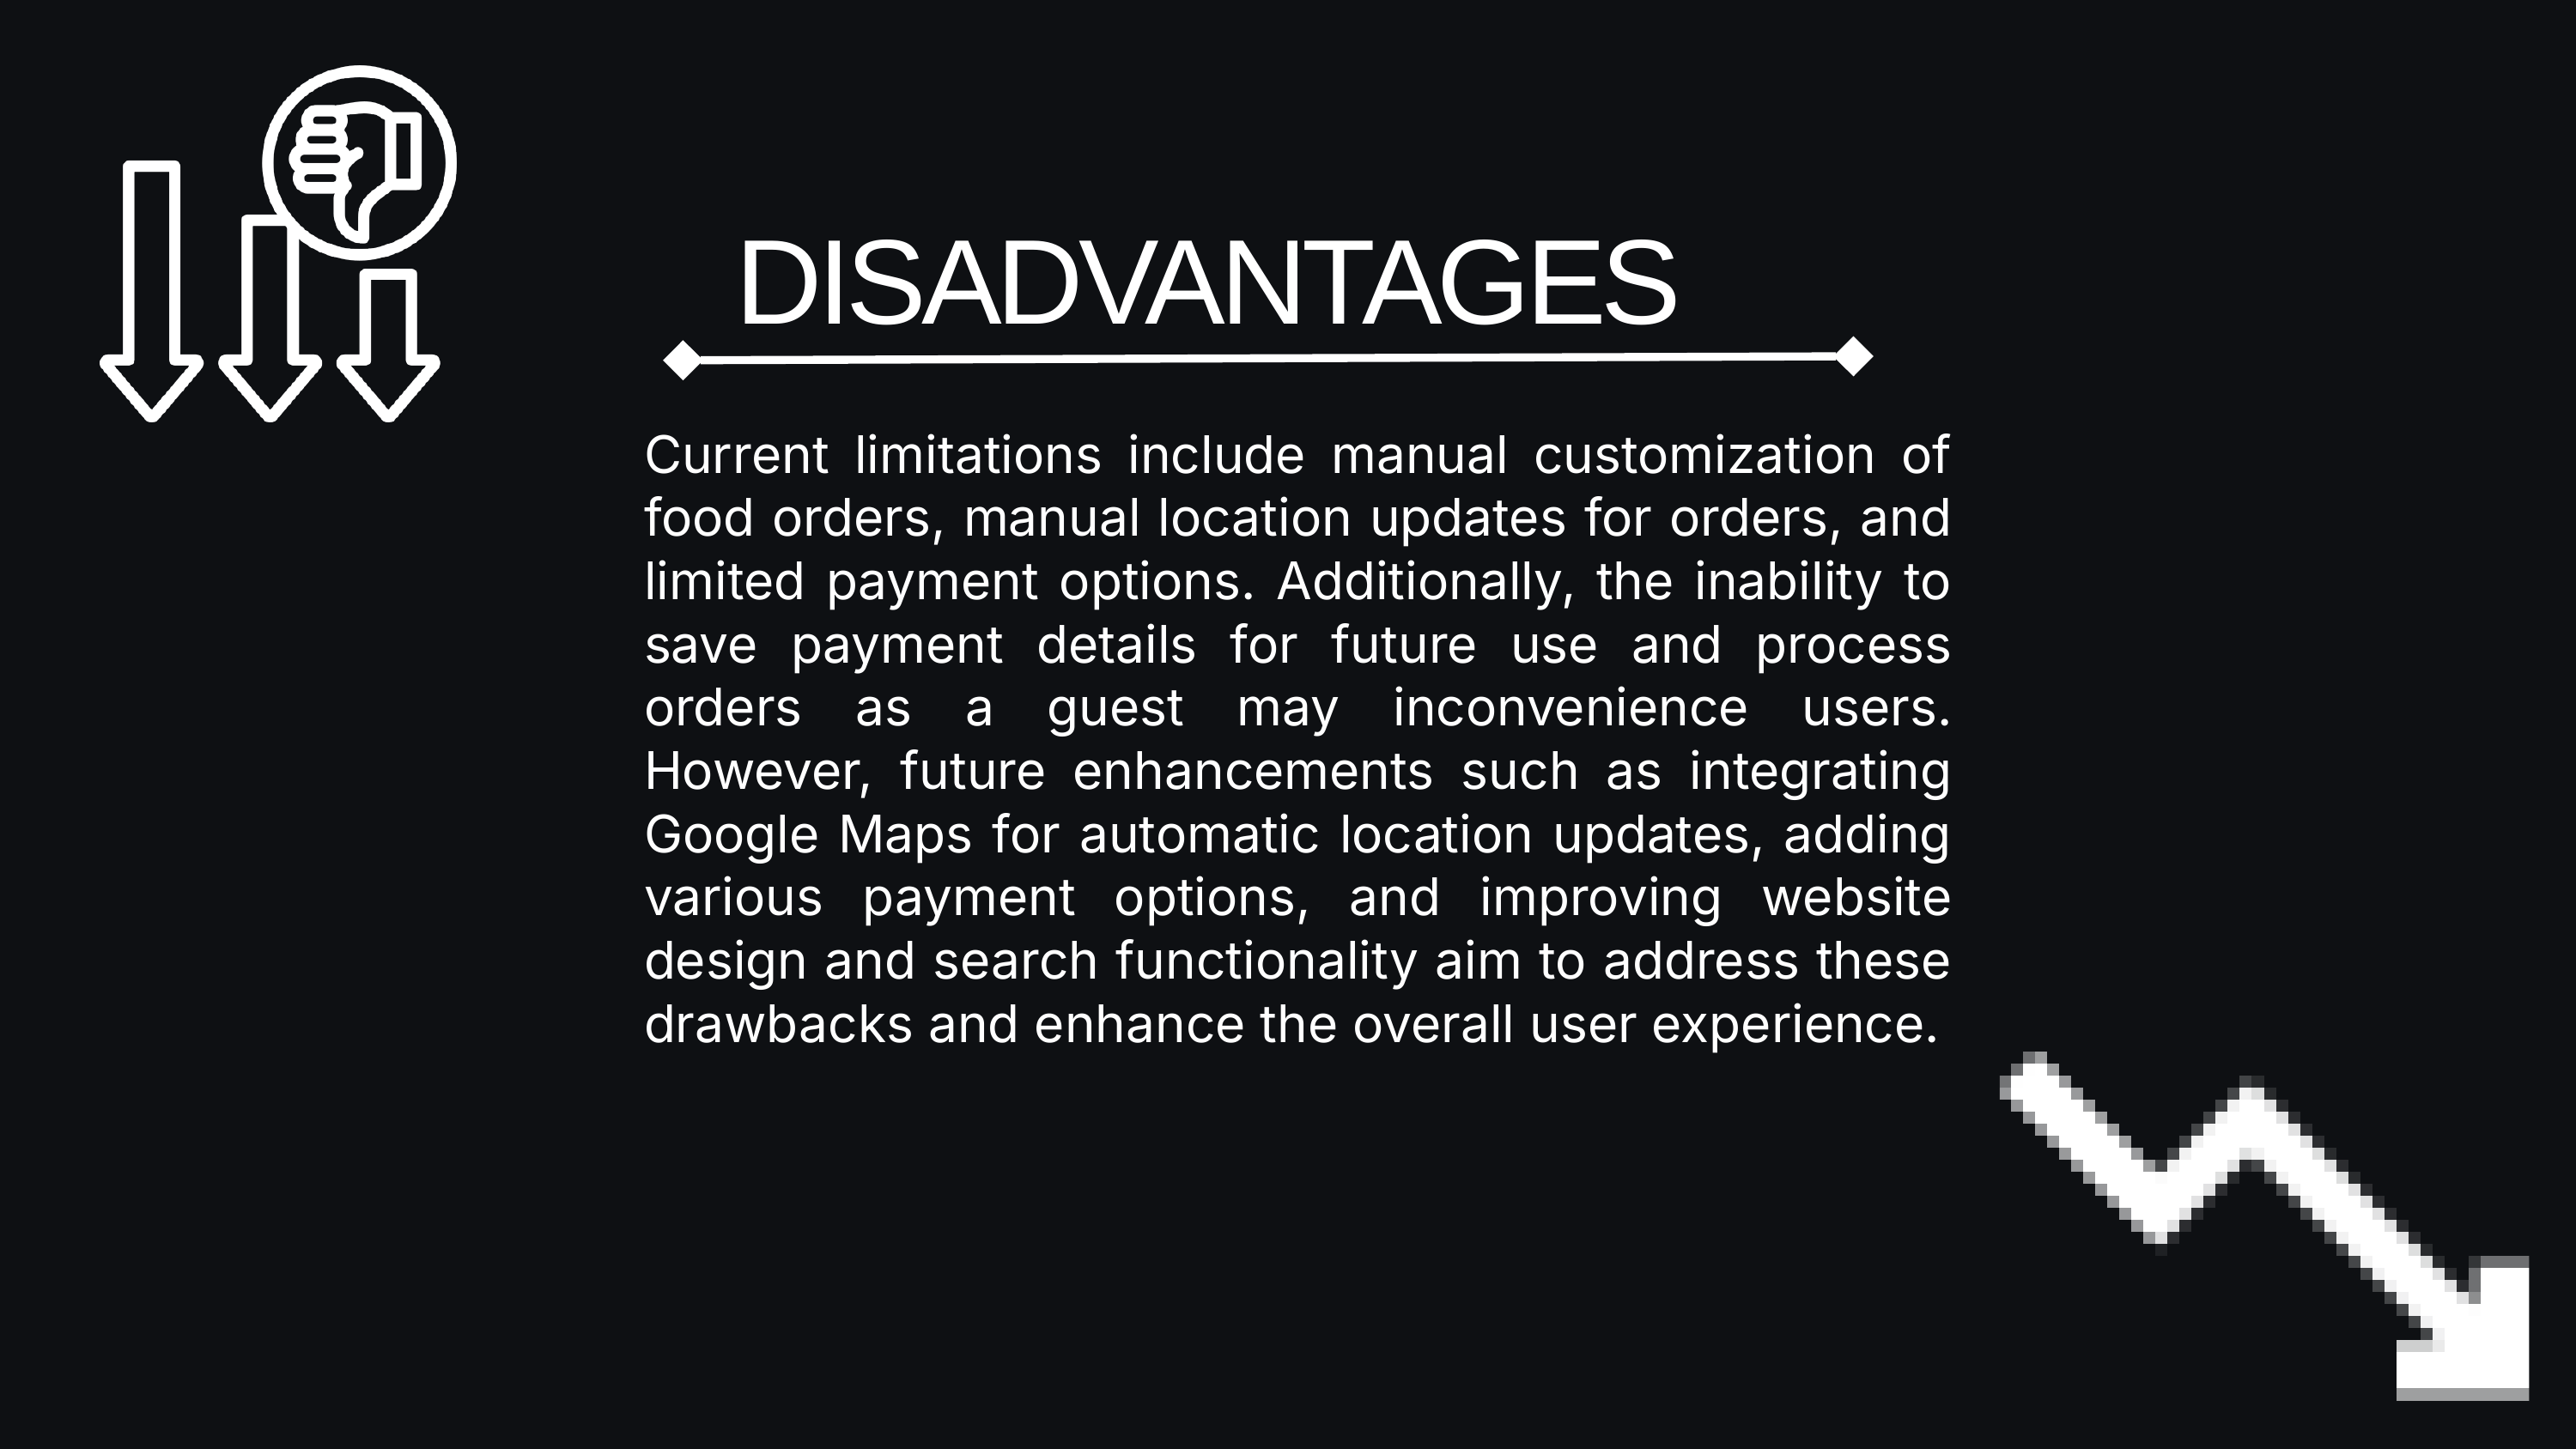

DISADVANTAGES

Current limitations include manual customization of food orders, manual location updates for orders, and limited payment options. Additionally, the inability to save payment details for future use and process orders as a guest may inconvenience users. However, future enhancements such as integrating Google Maps for automatic location updates, adding various payment options, and improving website design and search functionality aim to address these drawbacks and enhance the overall user experience.